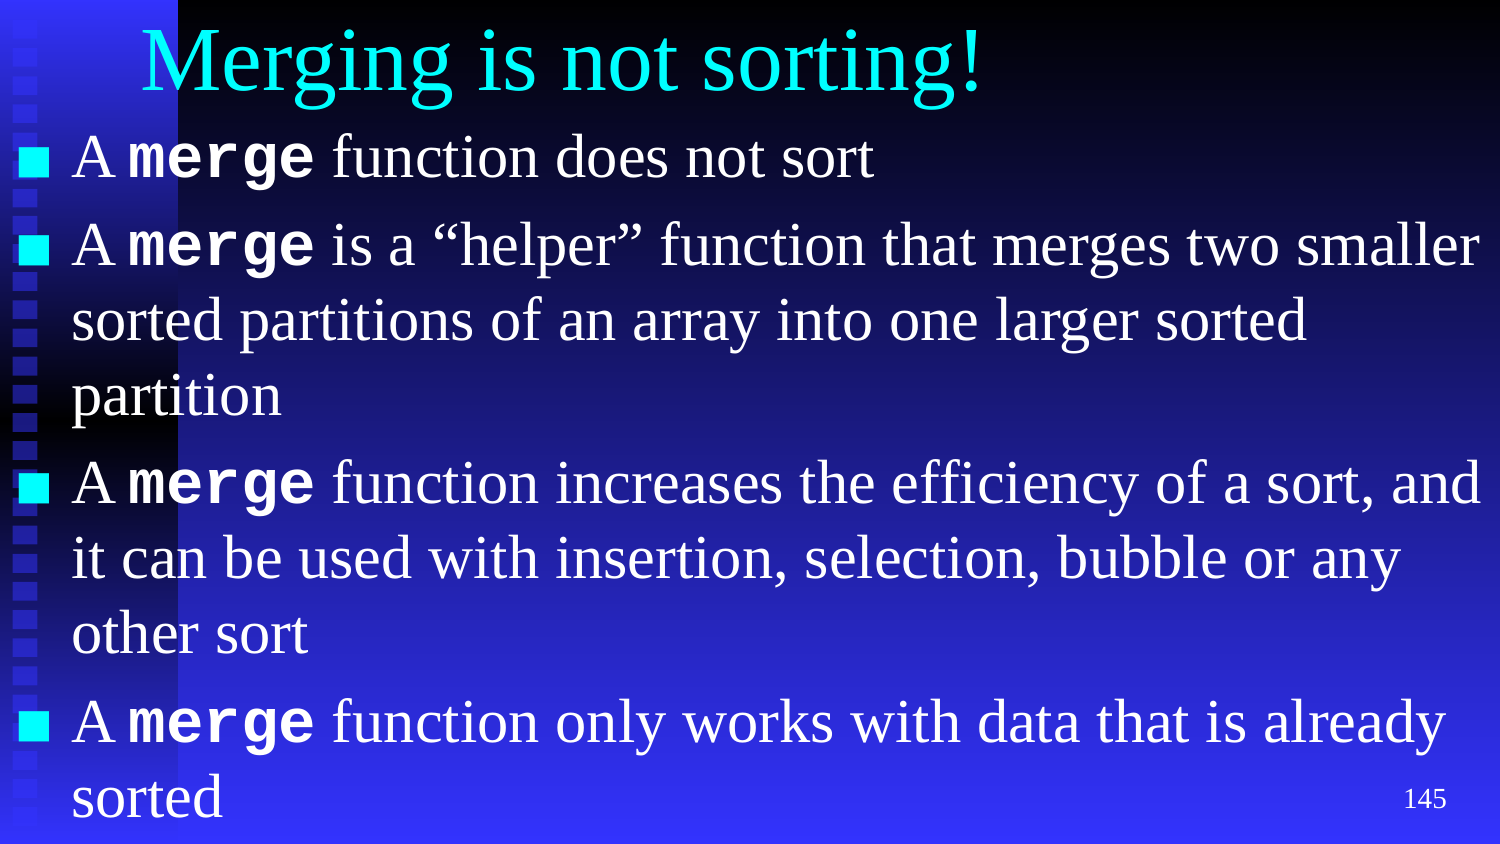

# Merging is not sorting!
A merge function does not sort
A merge is a “helper” function that merges two smaller sorted partitions of an array into one larger sorted partition
A merge function increases the efficiency of a sort, and it can be used with insertion, selection, bubble or any other sort
A merge function only works with data that is already sorted
145